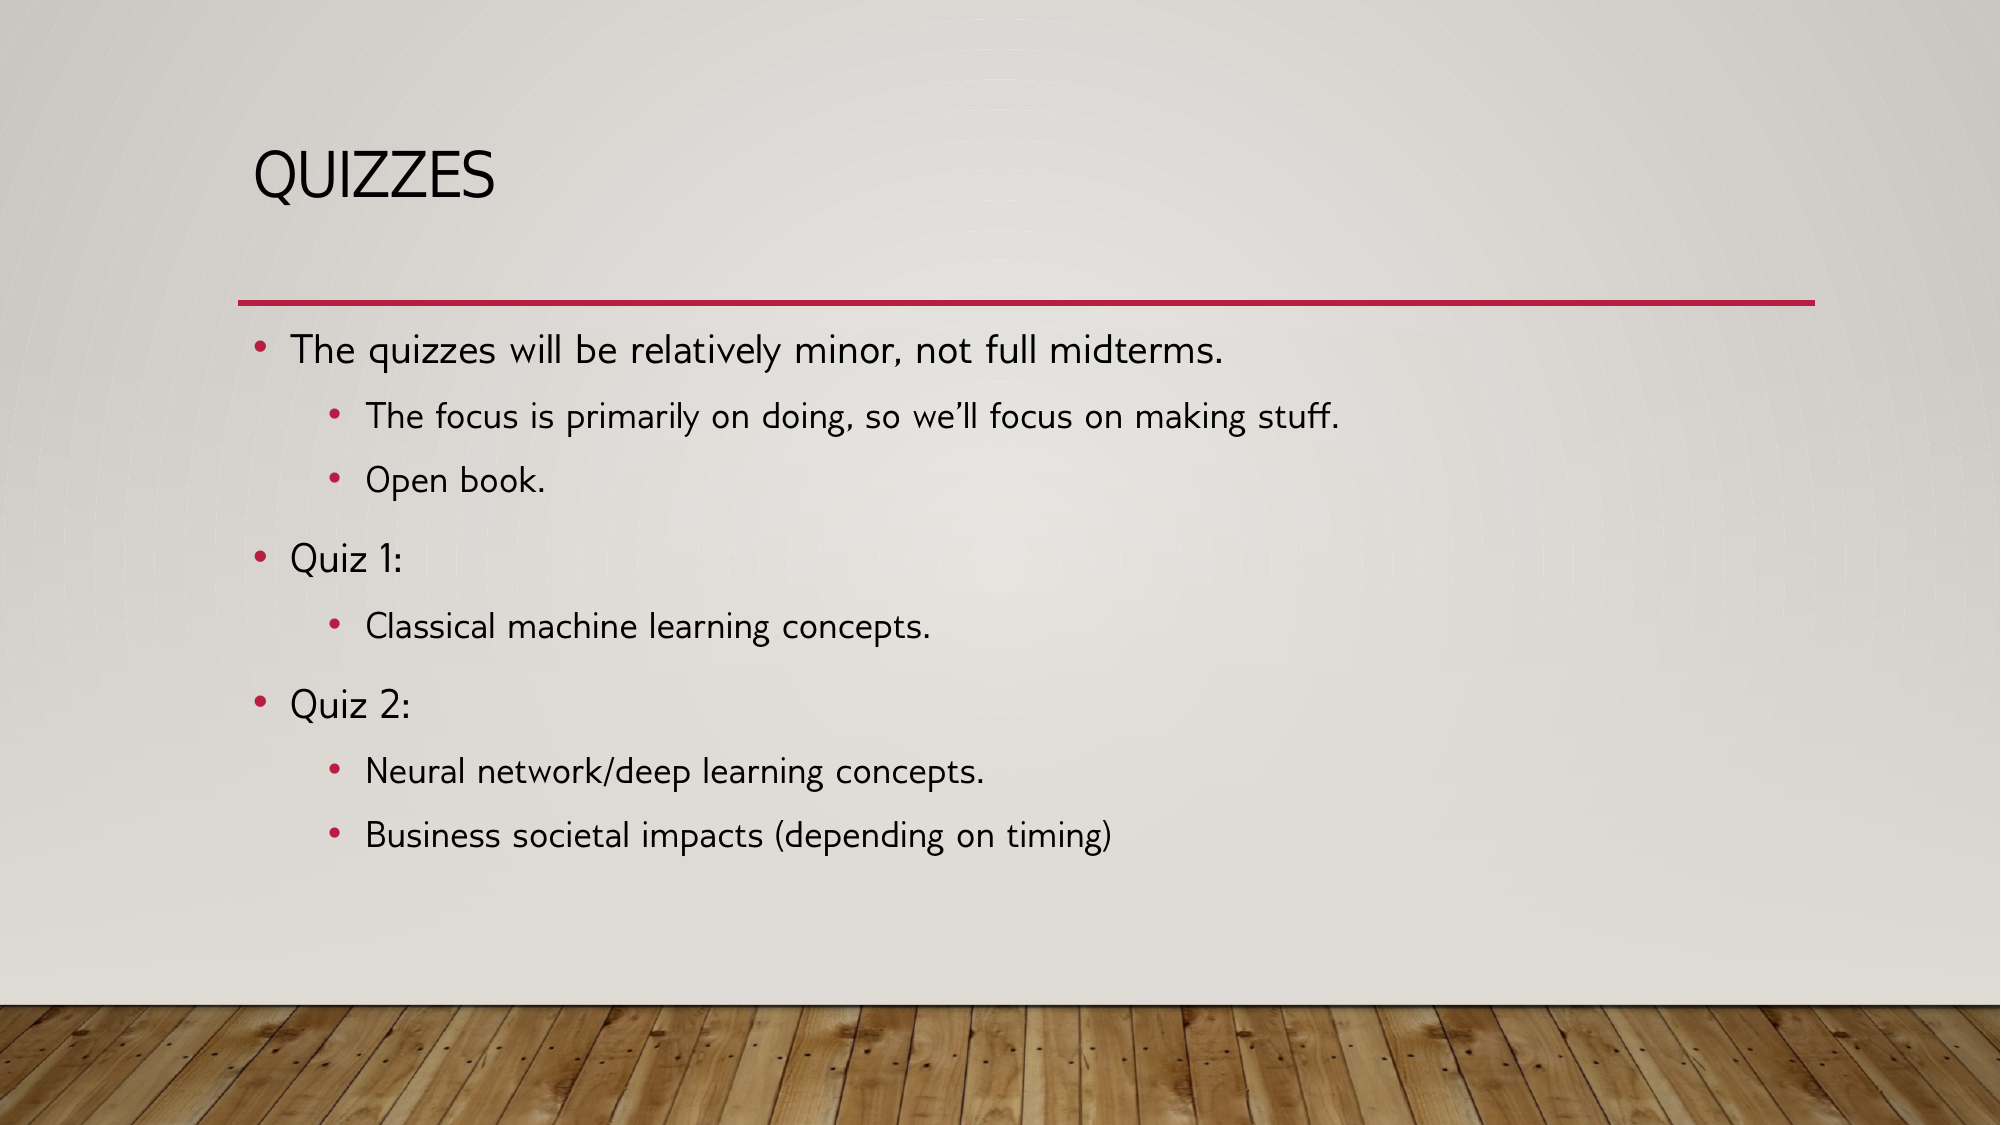

# Quizzes
The quizzes will be relatively minor, not full midterms.
The focus is primarily on doing, so we’ll focus on making stuff.
Open book.
Quiz 1:
Classical machine learning concepts.
Quiz 2:
Neural network/deep learning concepts.
Business societal impacts (depending on timing)